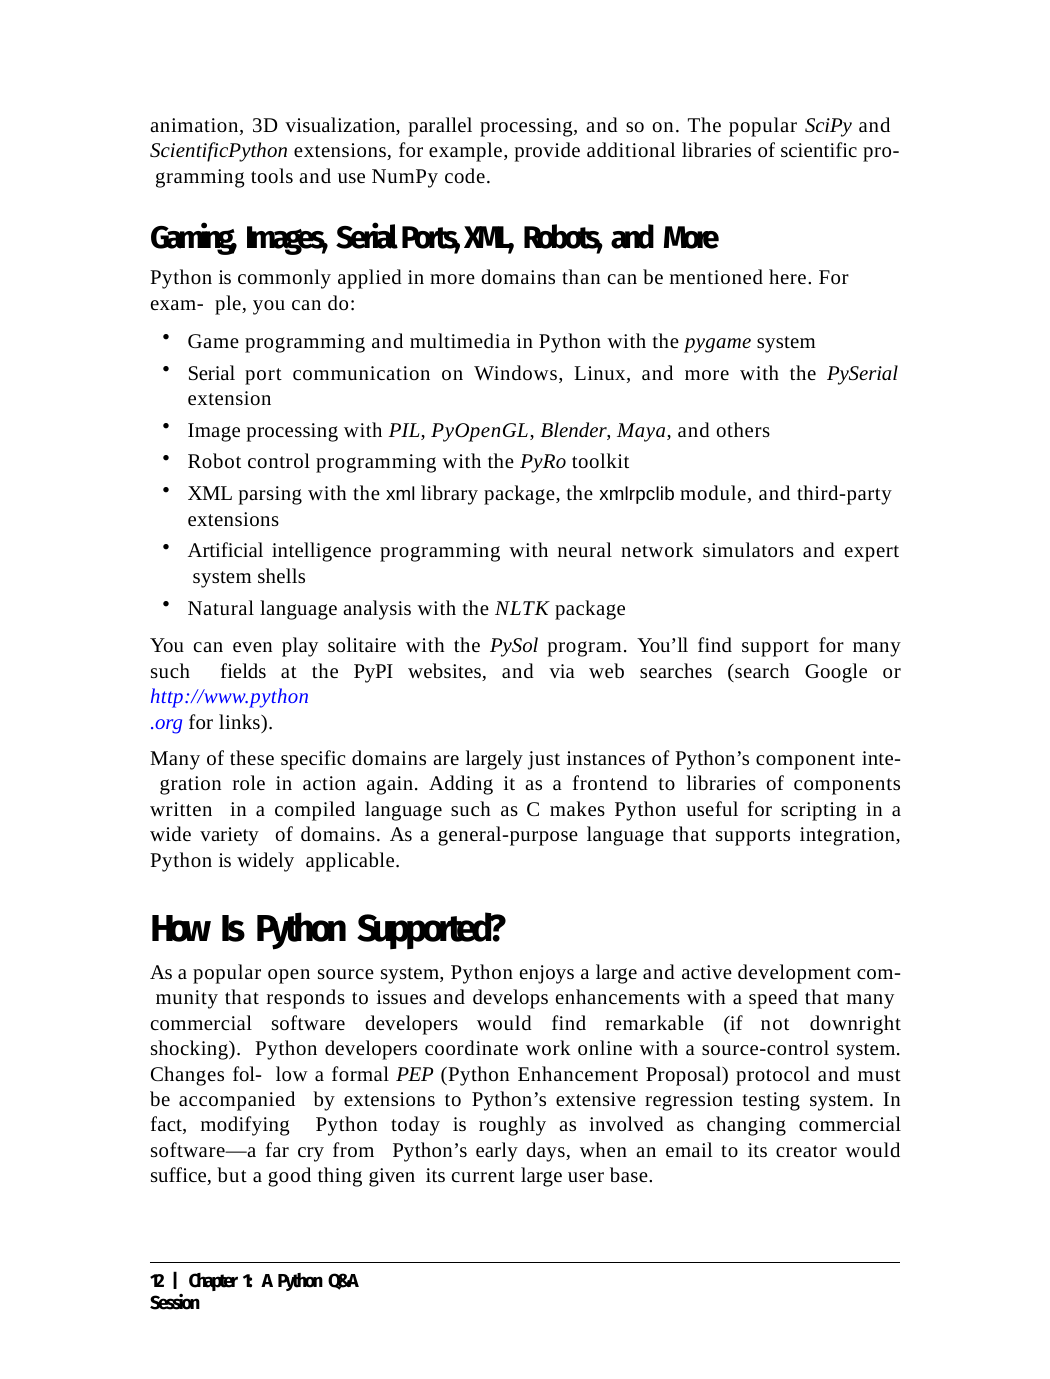

animation, 3D visualization, parallel processing, and so on. The popular SciPy and  ScientificPython extensions, for example, provide additional libraries of scientific pro-  gramming tools and use NumPy code.

Gaming, Images, Serial Ports, XML, Robots, and More
Python is commonly applied in more domains than can be mentioned here. For exam-  ple, you can do:
Game programming and multimedia in Python with the pygame system
Serial port communication on Windows, Linux, and more with the PySerial
extension
Image processing with PIL, PyOpenGL, Blender, Maya, and others
Robot control programming with the PyRo toolkit
XML parsing with the xml library package, the xmlrpclib module, and third-party  extensions
Artificial intelligence programming with neural network simulators and expert  system shells
Natural language analysis with the NLTK package
You can even play solitaire with the PySol program. You’ll find support for many such  fields at the PyPI websites, and via web searches (search Google or http://www.python
.org for links).
Many of these specific domains are largely just instances of Python’s component inte-  gration role in action again. Adding it as a frontend to libraries of components written  in a compiled language such as C makes Python useful for scripting in a wide variety  of domains. As a general-purpose language that supports integration, Python is widely  applicable.

How Is Python Supported?
As a popular open source system, Python enjoys a large and active development com-  munity that responds to issues and develops enhancements with a speed that many  commercial software developers would find remarkable (if not downright shocking).  Python developers coordinate work online with a source-control system. Changes fol-  low a formal PEP (Python Enhancement Proposal) protocol and must be accompanied  by extensions to Python’s extensive regression testing system. In fact, modifying  Python today is roughly as involved as changing commercial software—a far cry from  Python’s early days, when an email to its creator would suffice, but a good thing given  its current large user base.

12  |  Chapter 1:  A Python Q&A Session